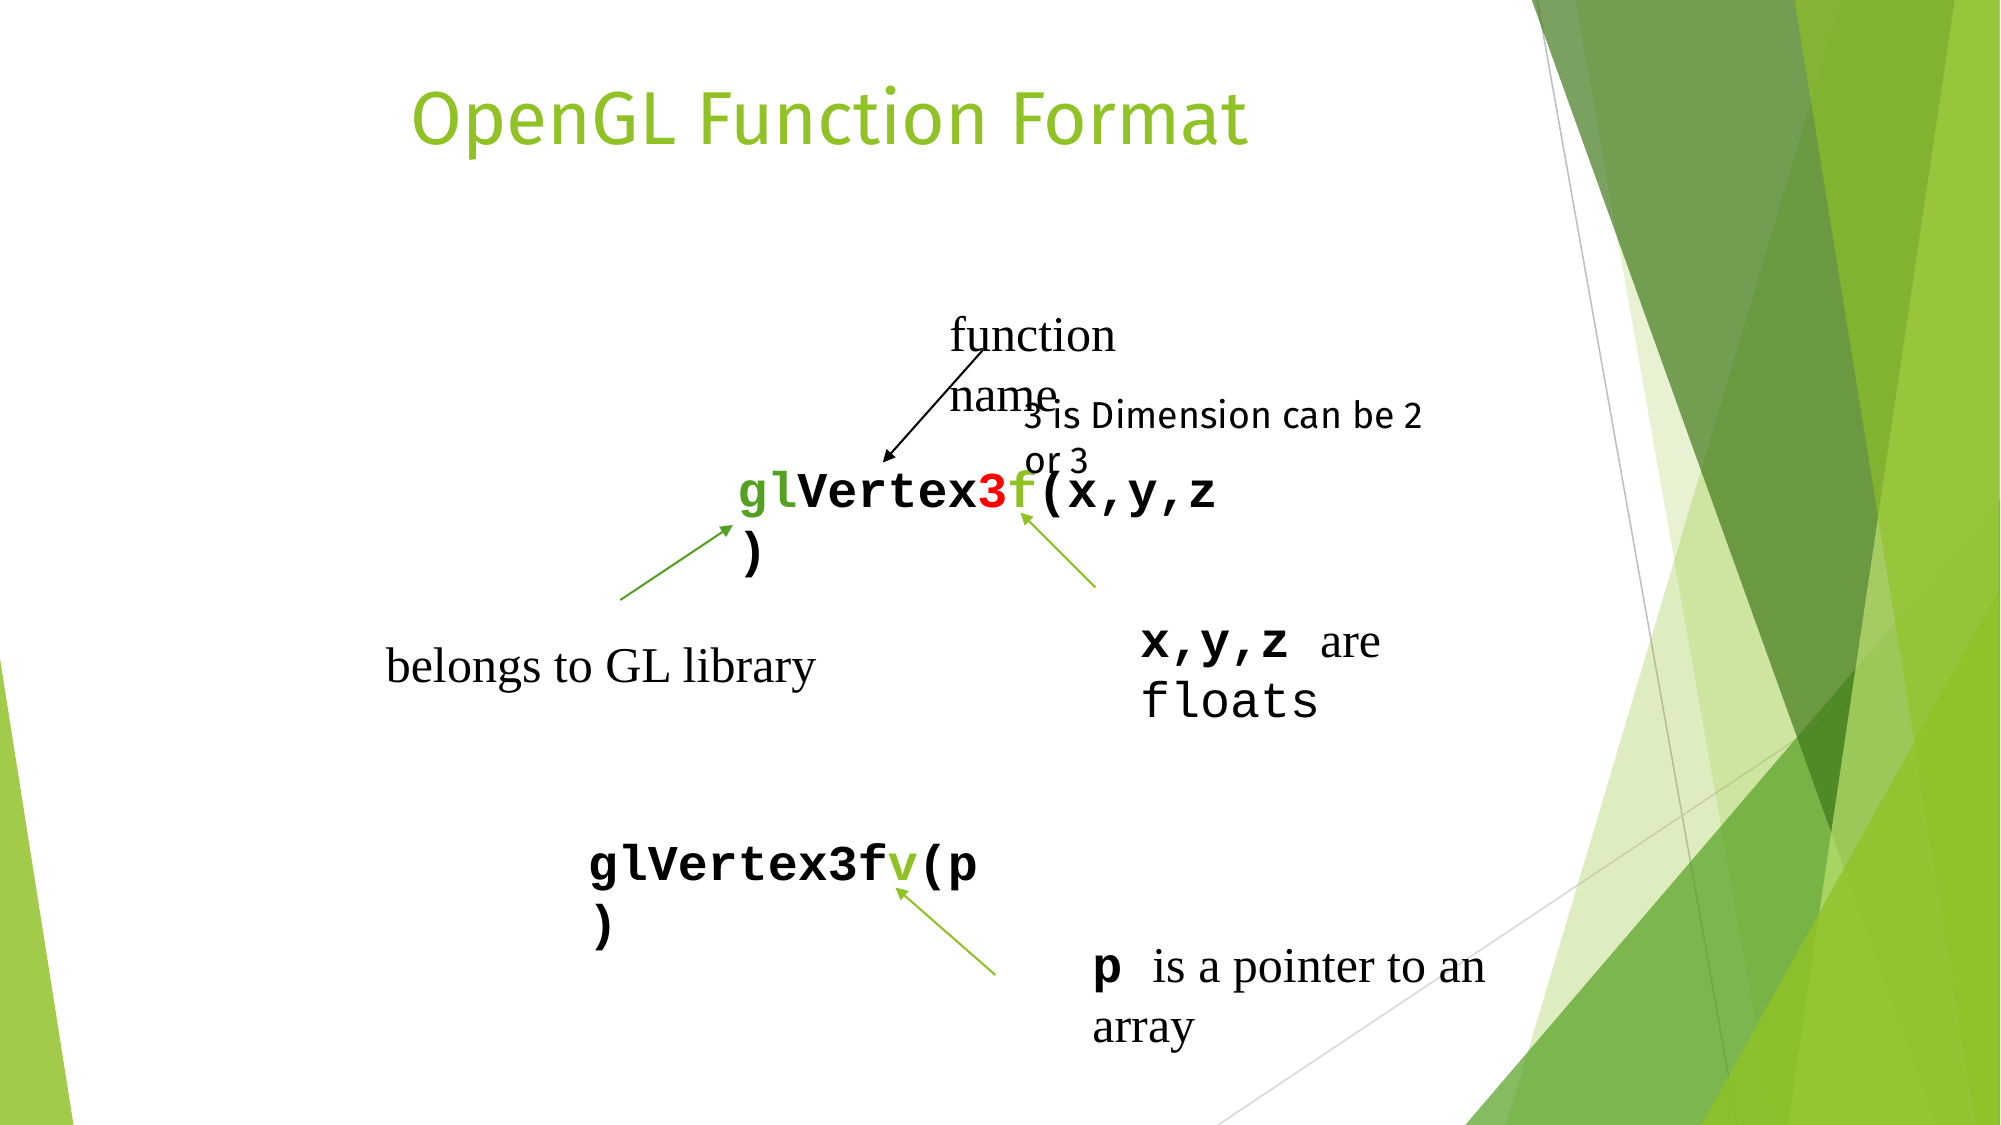

# OpenGL Function Format
function name
3 is Dimension can be 2 or 3
glVertex3f(x,y,z)
x,y,z are floats
belongs to GL library

glVertex3fv(p)
p is a pointer to an array